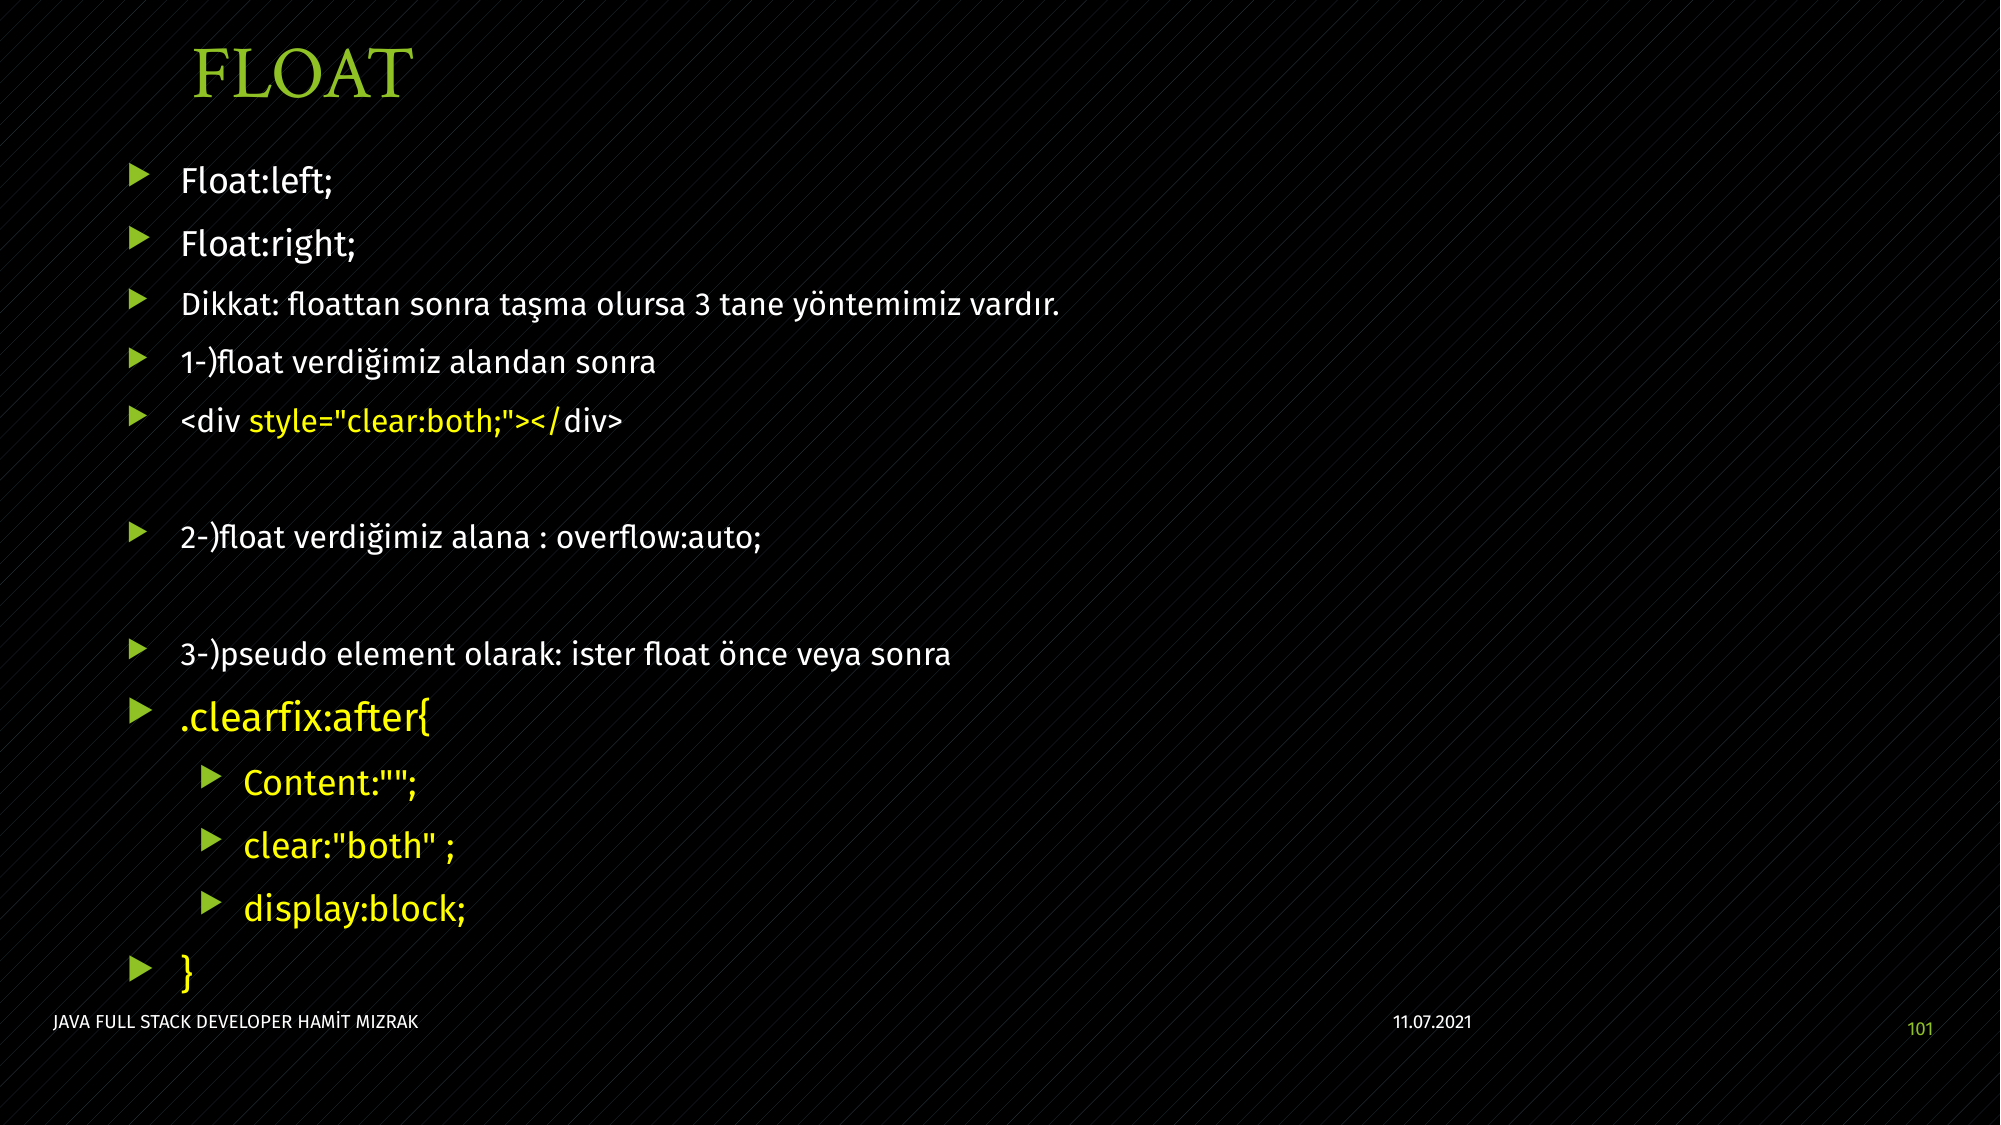

# FLOAT
Float:left;
Float:right;
Dikkat: floattan sonra taşma olursa 3 tane yöntemimiz vardır.
1-)float verdiğimiz alandan sonra
<div style="clear:both;"></div>

2-)float verdiğimiz alana : overflow:auto;

3-)pseudo element olarak: ister float önce veya sonra
.clearfix:after{
Content:"";
clear:"both" ;
display:block;
}

JAVA FULL STACK DEVELOPER HAMİT MIZRAK
11.07.2021
101